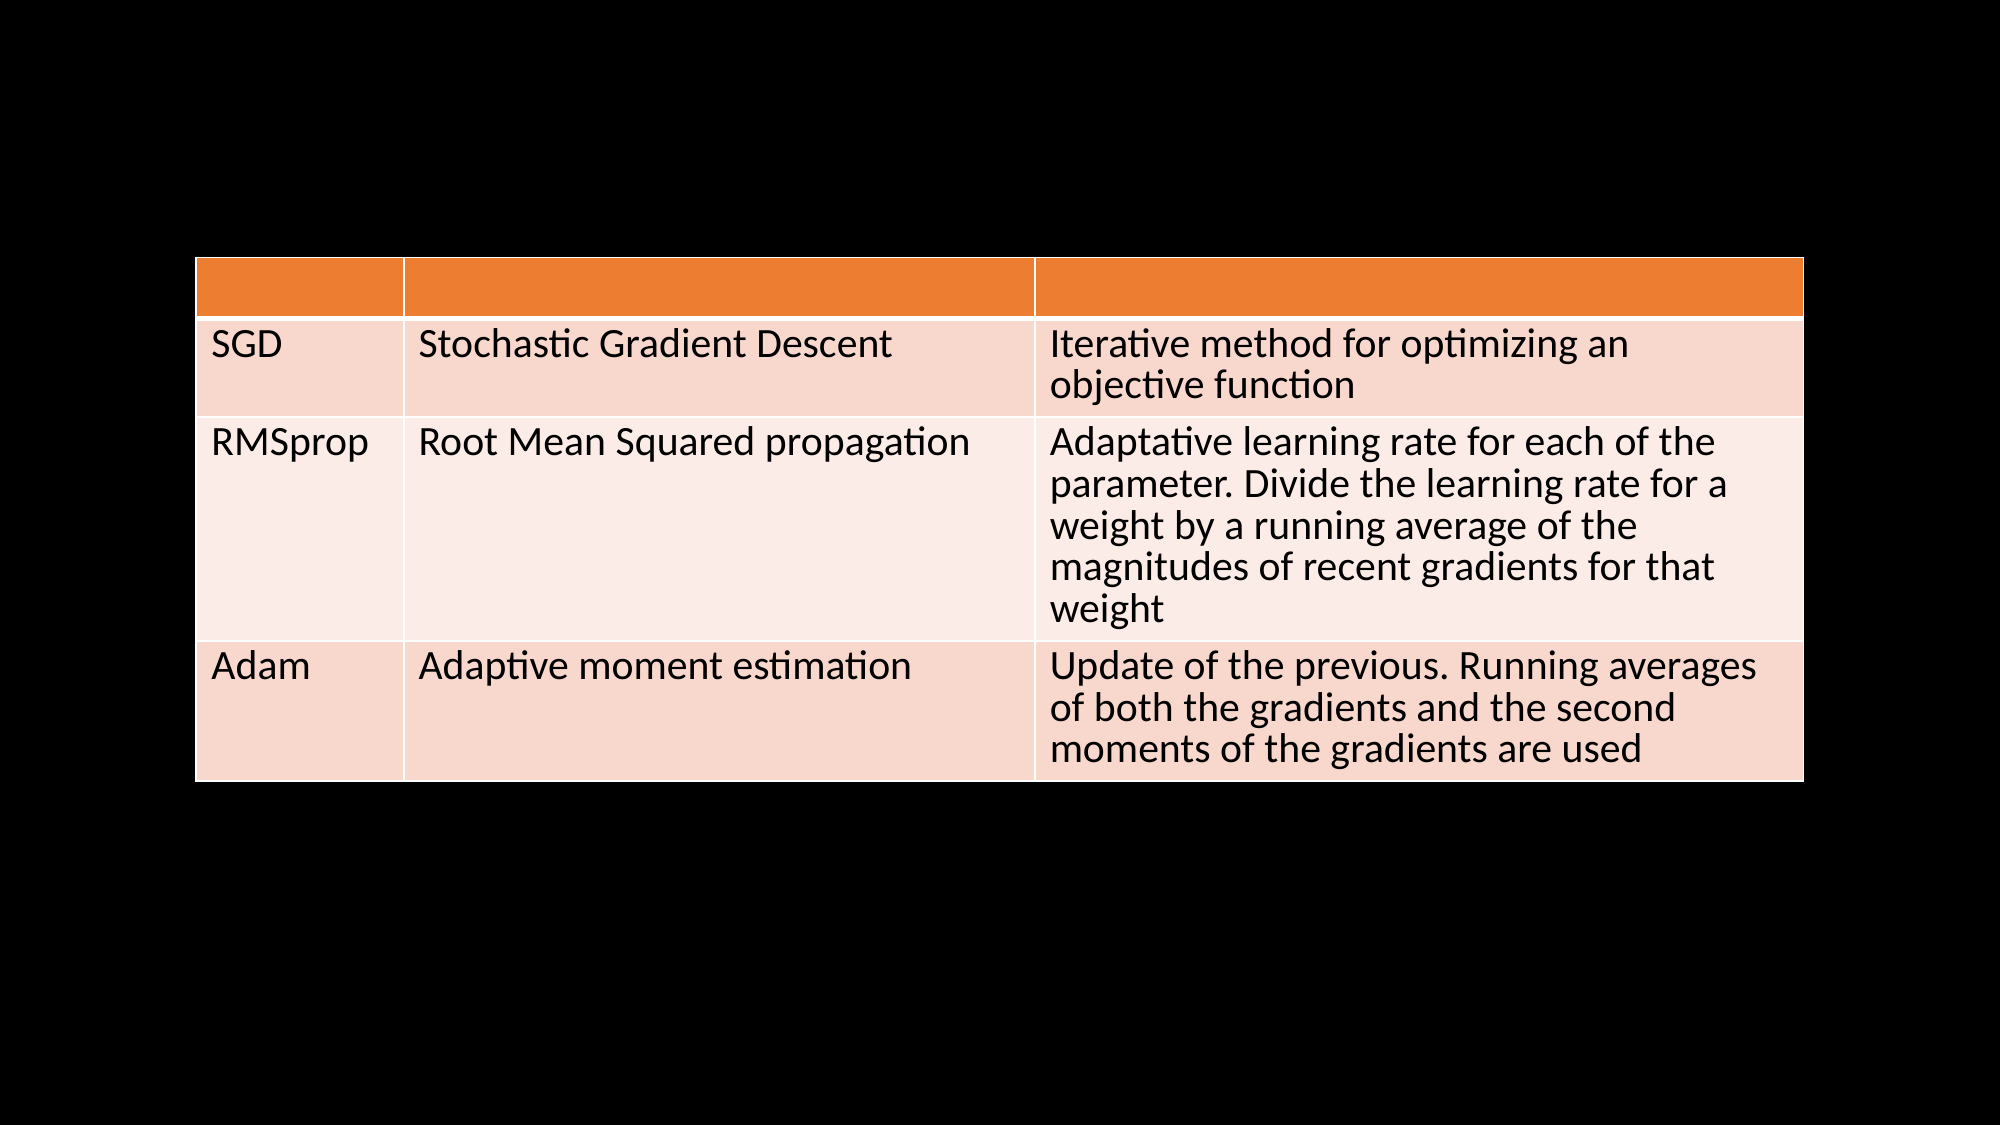

|  |  |  |
| --- | --- | --- |
| SGD | Stochastic Gradient Descent | Iterative method for optimizing an objective function |
| RMSprop | Root Mean Squared propagation | Adaptative learning rate for each of the parameter. Divide the learning rate for a weight by a running average of the magnitudes of recent gradients for that weight |
| Adam | Adaptive moment estimation | Update of the previous. Running averages of both the gradients and the second moments of the gradients are used |